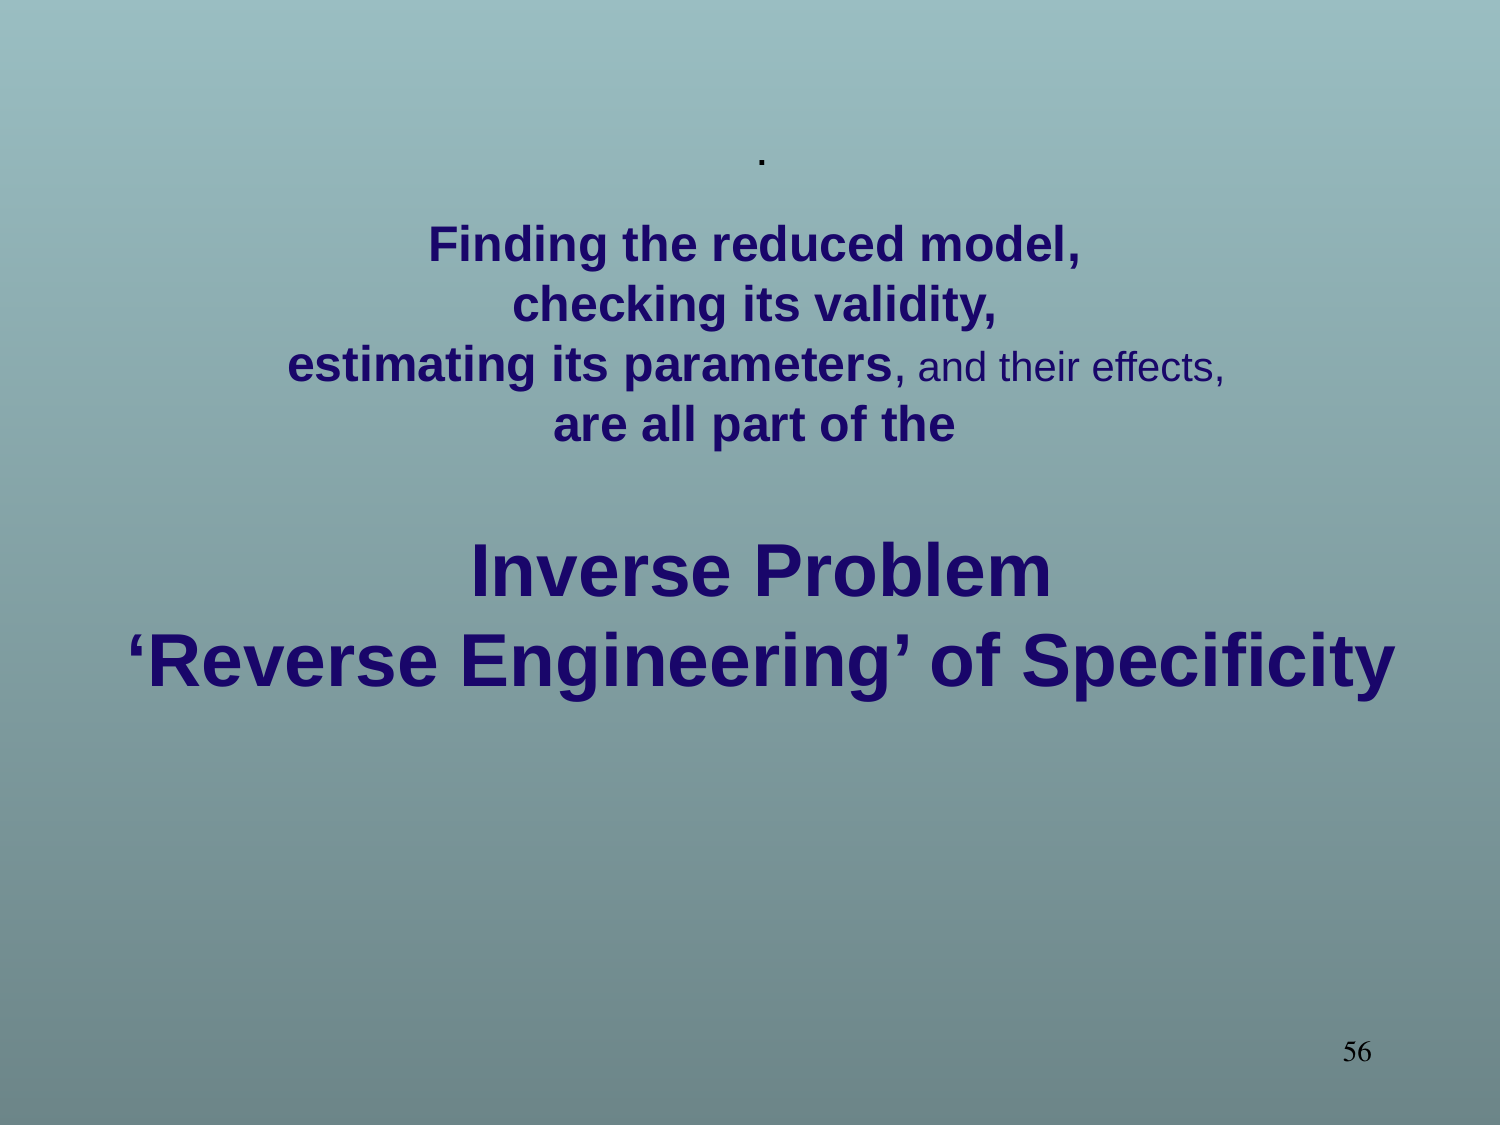

.

Finding the reduced model,
checking its validity,
estimating its parameters, and their effects,
are all part of the

Inverse Problem
‘Reverse Engineering’ of Specificity

56